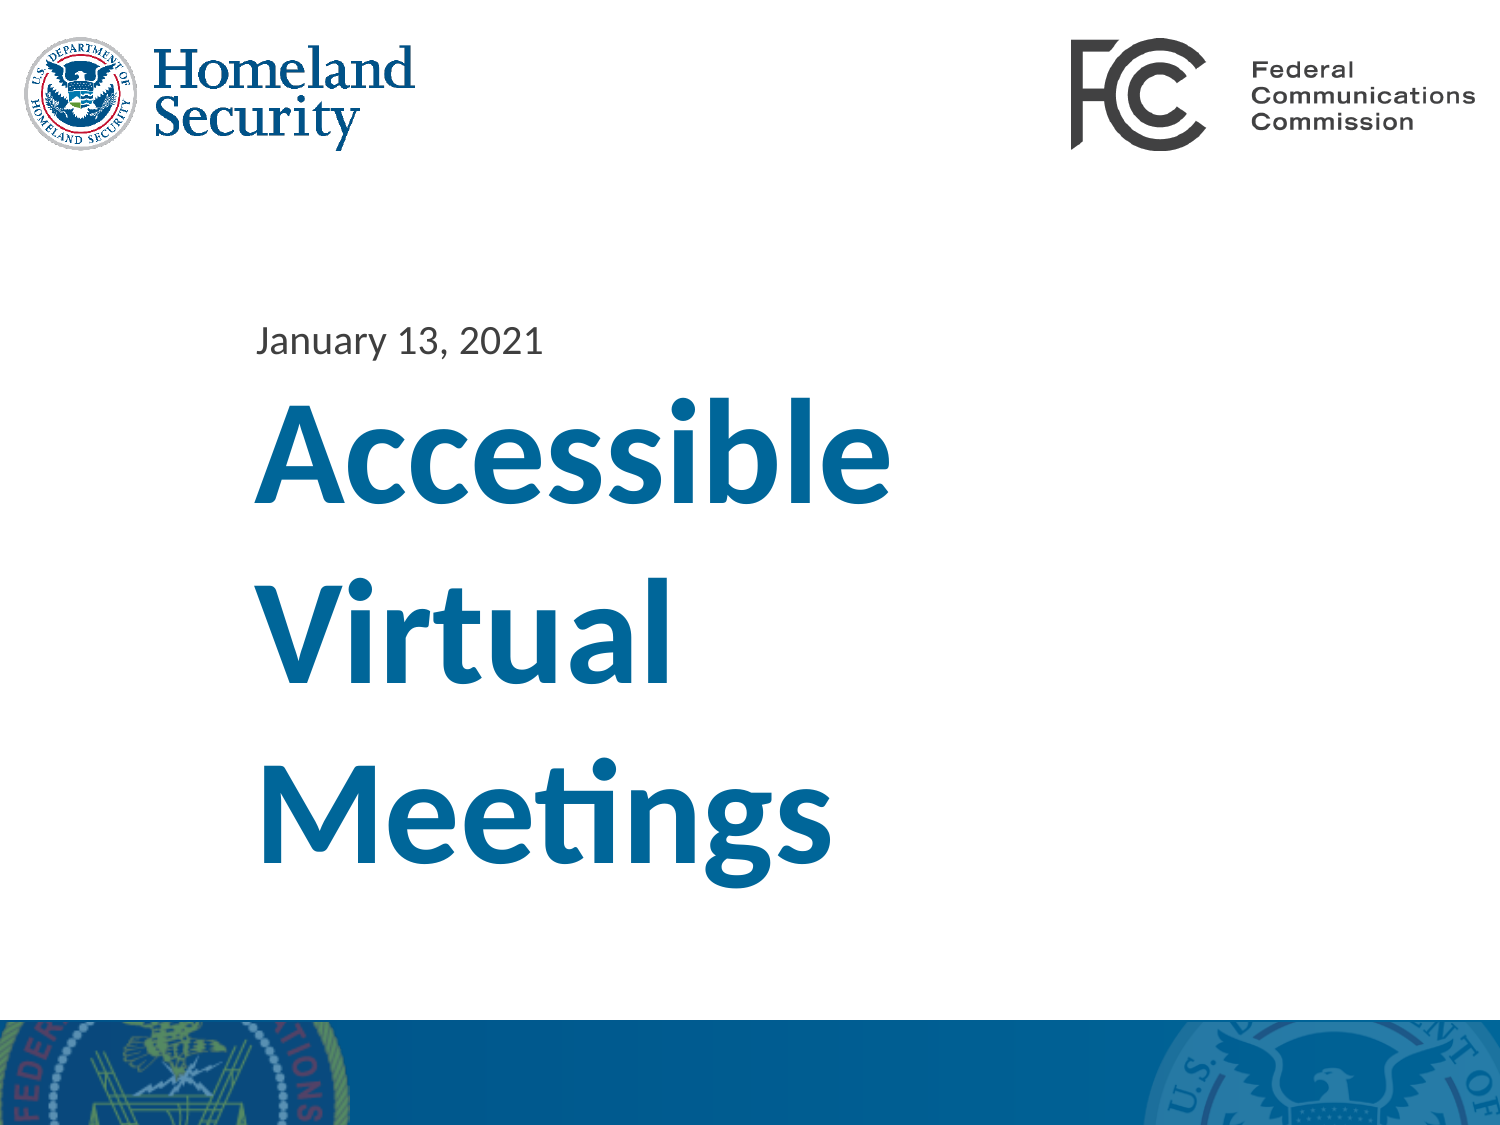

January 13, 2021
# Accessible Virtual Meetings